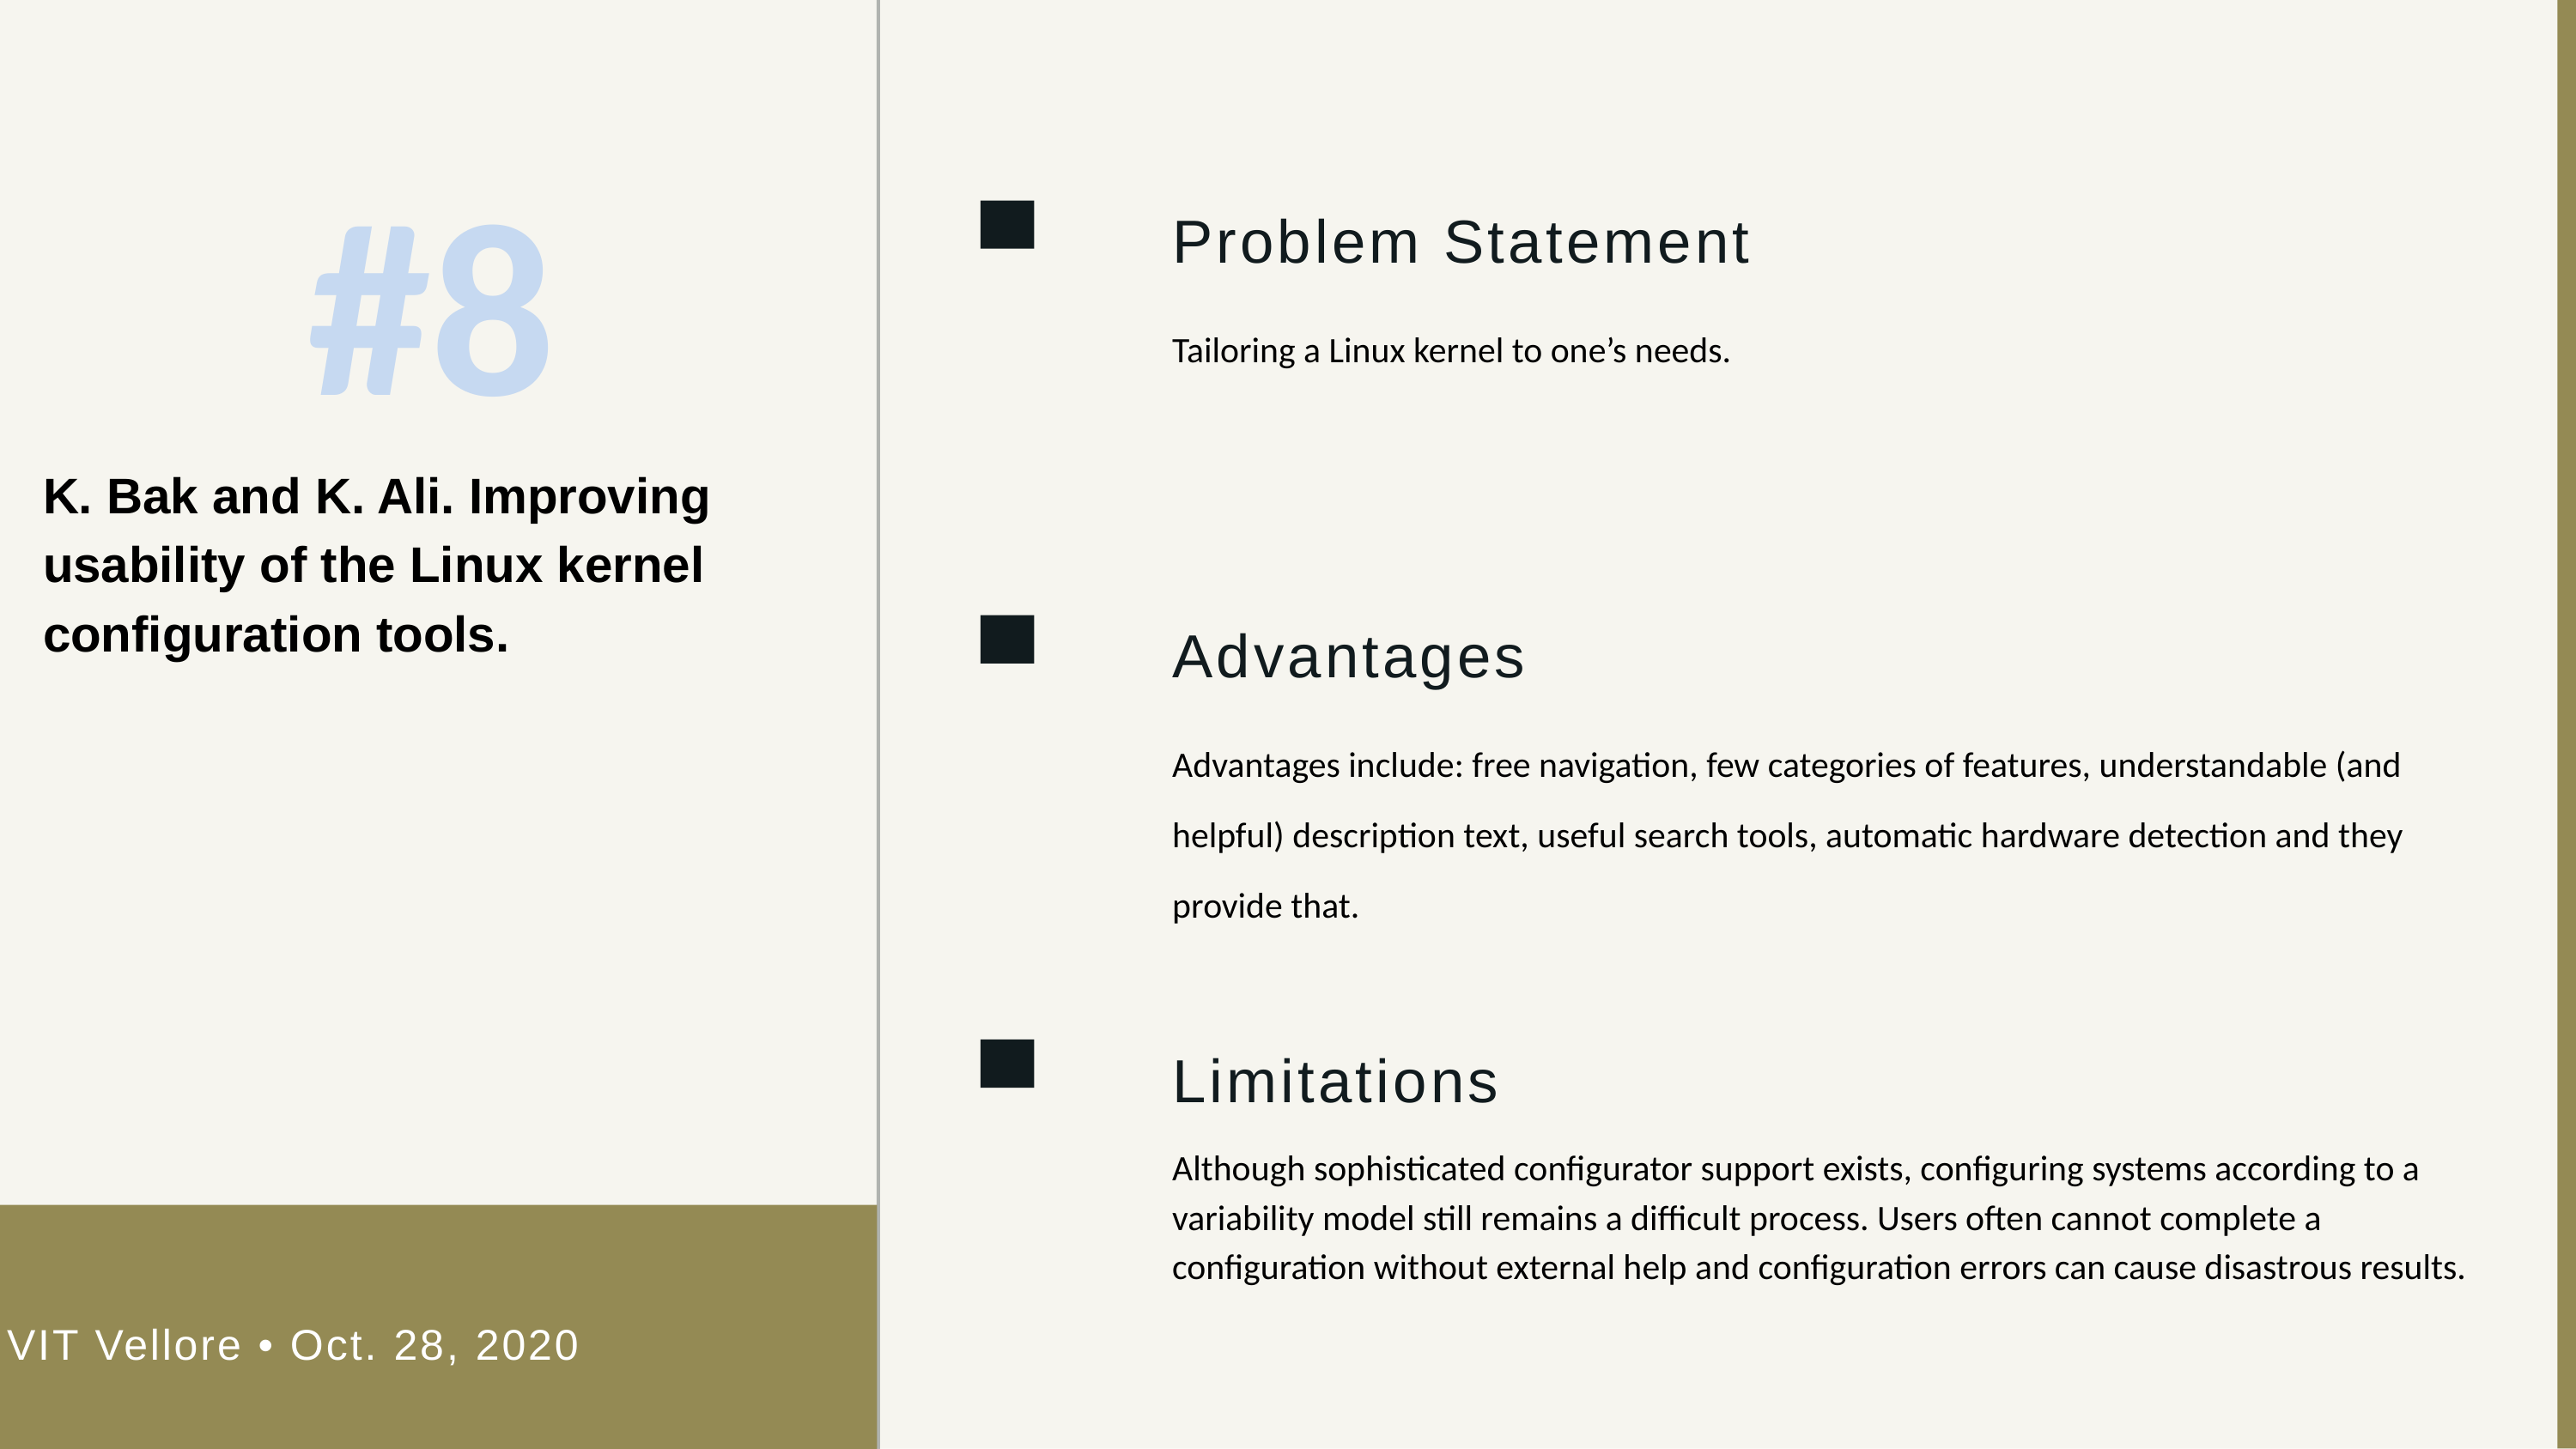

#8
Problem Statement
Tailoring a Linux kernel to one’s needs.

K. Bak and K. Ali. Improving usability of the Linux kernel configuration tools.
Advantages
Advantages include: free navigation, few categories of features, understandable (and helpful) description text, useful search tools, automatic hardware detection and they provide that.

Limitations
Although sophisticated configurator support exists, configuring systems according to a variability model still remains a difficult process. Users often cannot complete a
configuration without external help and configuration errors can cause disastrous results.

VIT Vellore • Oct. 28, 2020